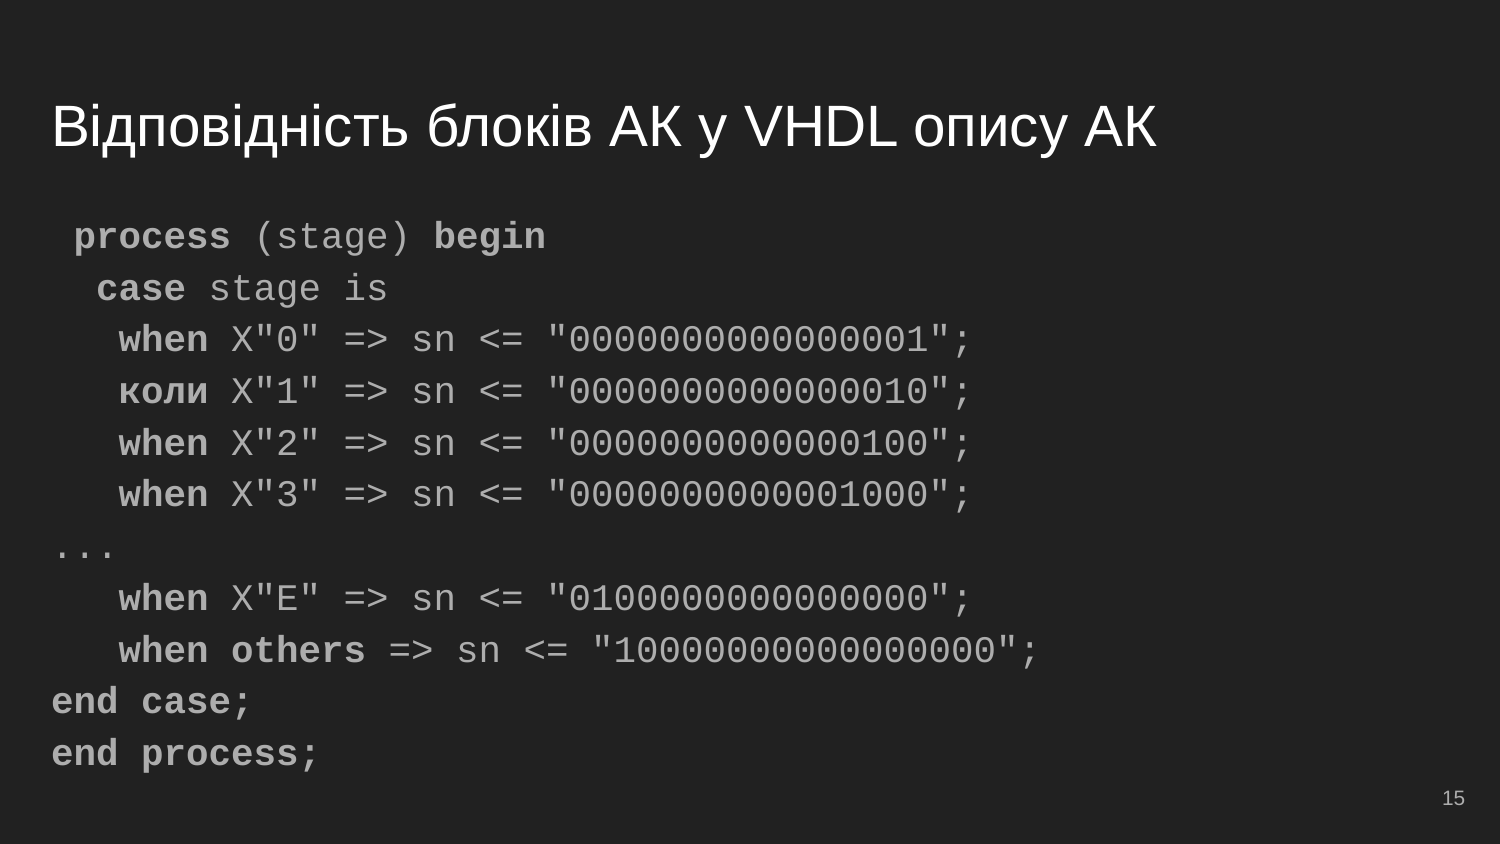

# Відповідність блоків АК у VHDL опису АК

 process (stage) begin
  case stage is
   when X"0" => sn <= "0000000000000001";
   коли X"1" => sn <= "0000000000000010";
   when X"2" => sn <= "0000000000000100";
   when X"3" => sn <= "0000000000001000";
...
   when X"E" => sn <= "0100000000000000";
   when others => sn <= "10000000000000000";
end case;
end process;

15